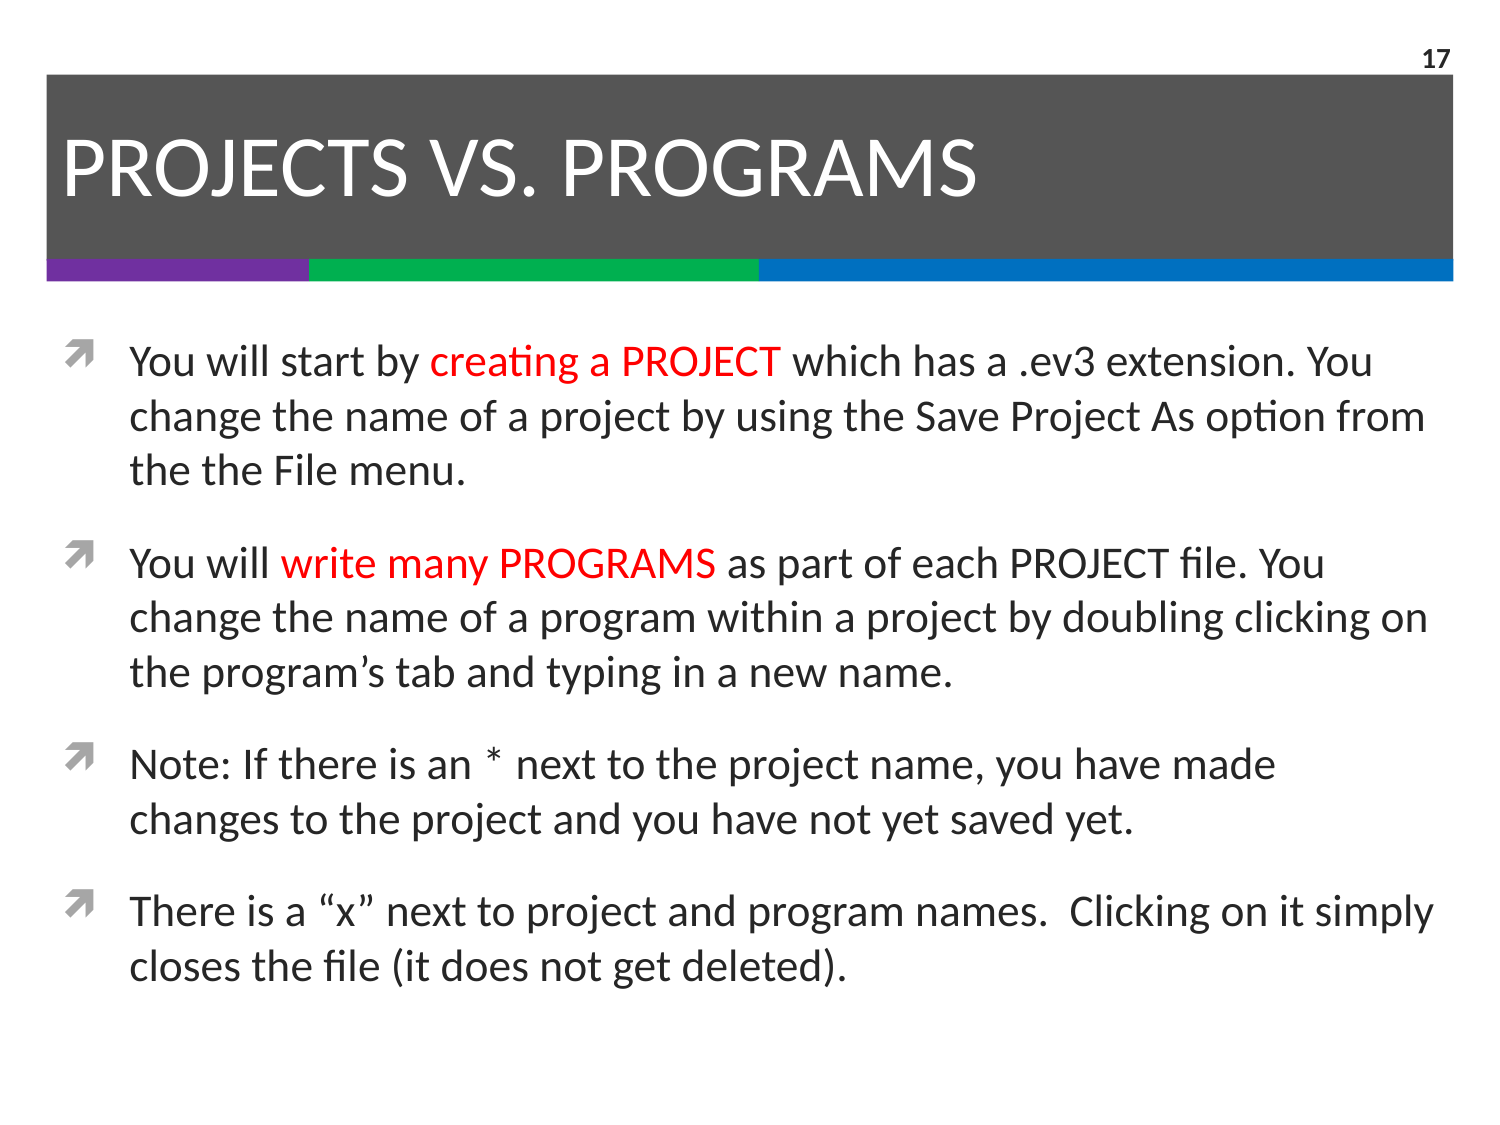

17
# PROJECTS VS. PROGRAMS
You will start by creating a PROJECT which has a .ev3 extension. You change the name of a project by using the Save Project As option from the the File menu.
You will write many PROGRAMS as part of each PROJECT file. You change the name of a program within a project by doubling clicking on the program’s tab and typing in a new name.
Note: If there is an * next to the project name, you have made changes to the project and you have not yet saved yet.
There is a “x” next to project and program names.  Clicking on it simply closes the file (it does not get deleted).